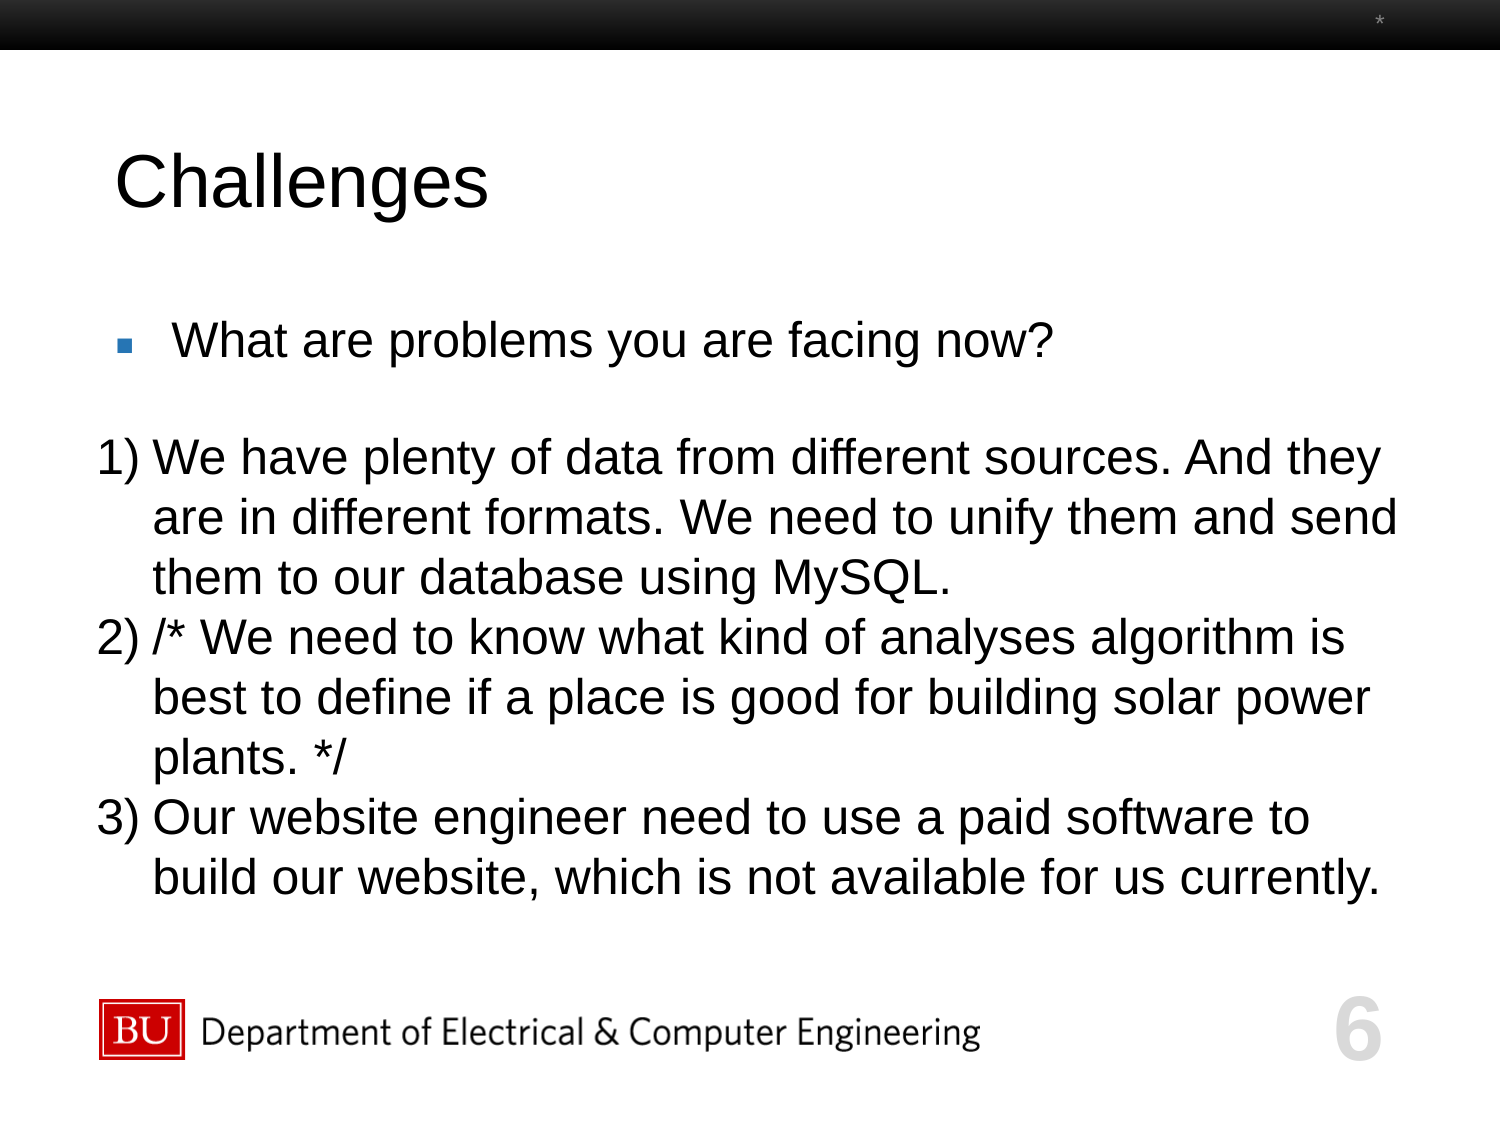

*
# Challenges
What are problems you are facing now?
We have plenty of data from different sources. And they are in different formats. We need to unify them and send them to our database using MySQL.
/* We need to know what kind of analyses algorithm is best to define if a place is good for building solar power plants. */
Our website engineer need to use a paid software to build our website, which is not available for us currently.

6